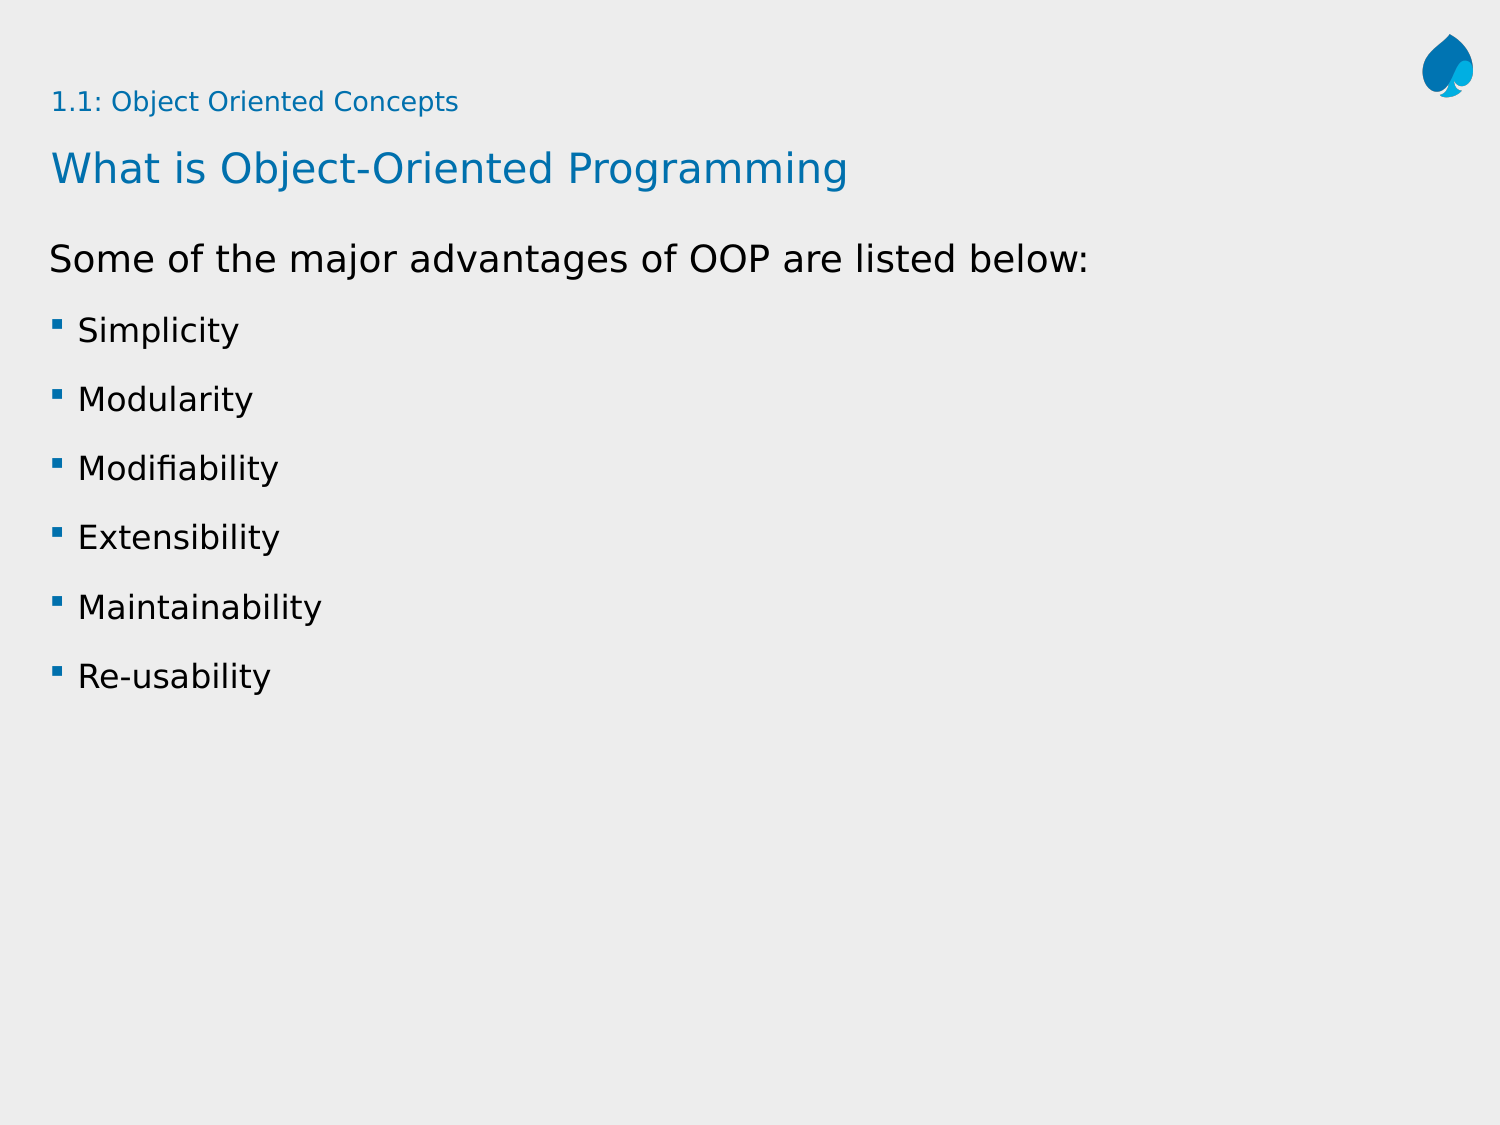

# 1.1: Object Oriented Concepts What is Object-Oriented Programming
Some of the major advantages of OOP are listed below:
Simplicity
Modularity
Modifiability
Extensibility
Maintainability
Re-usability